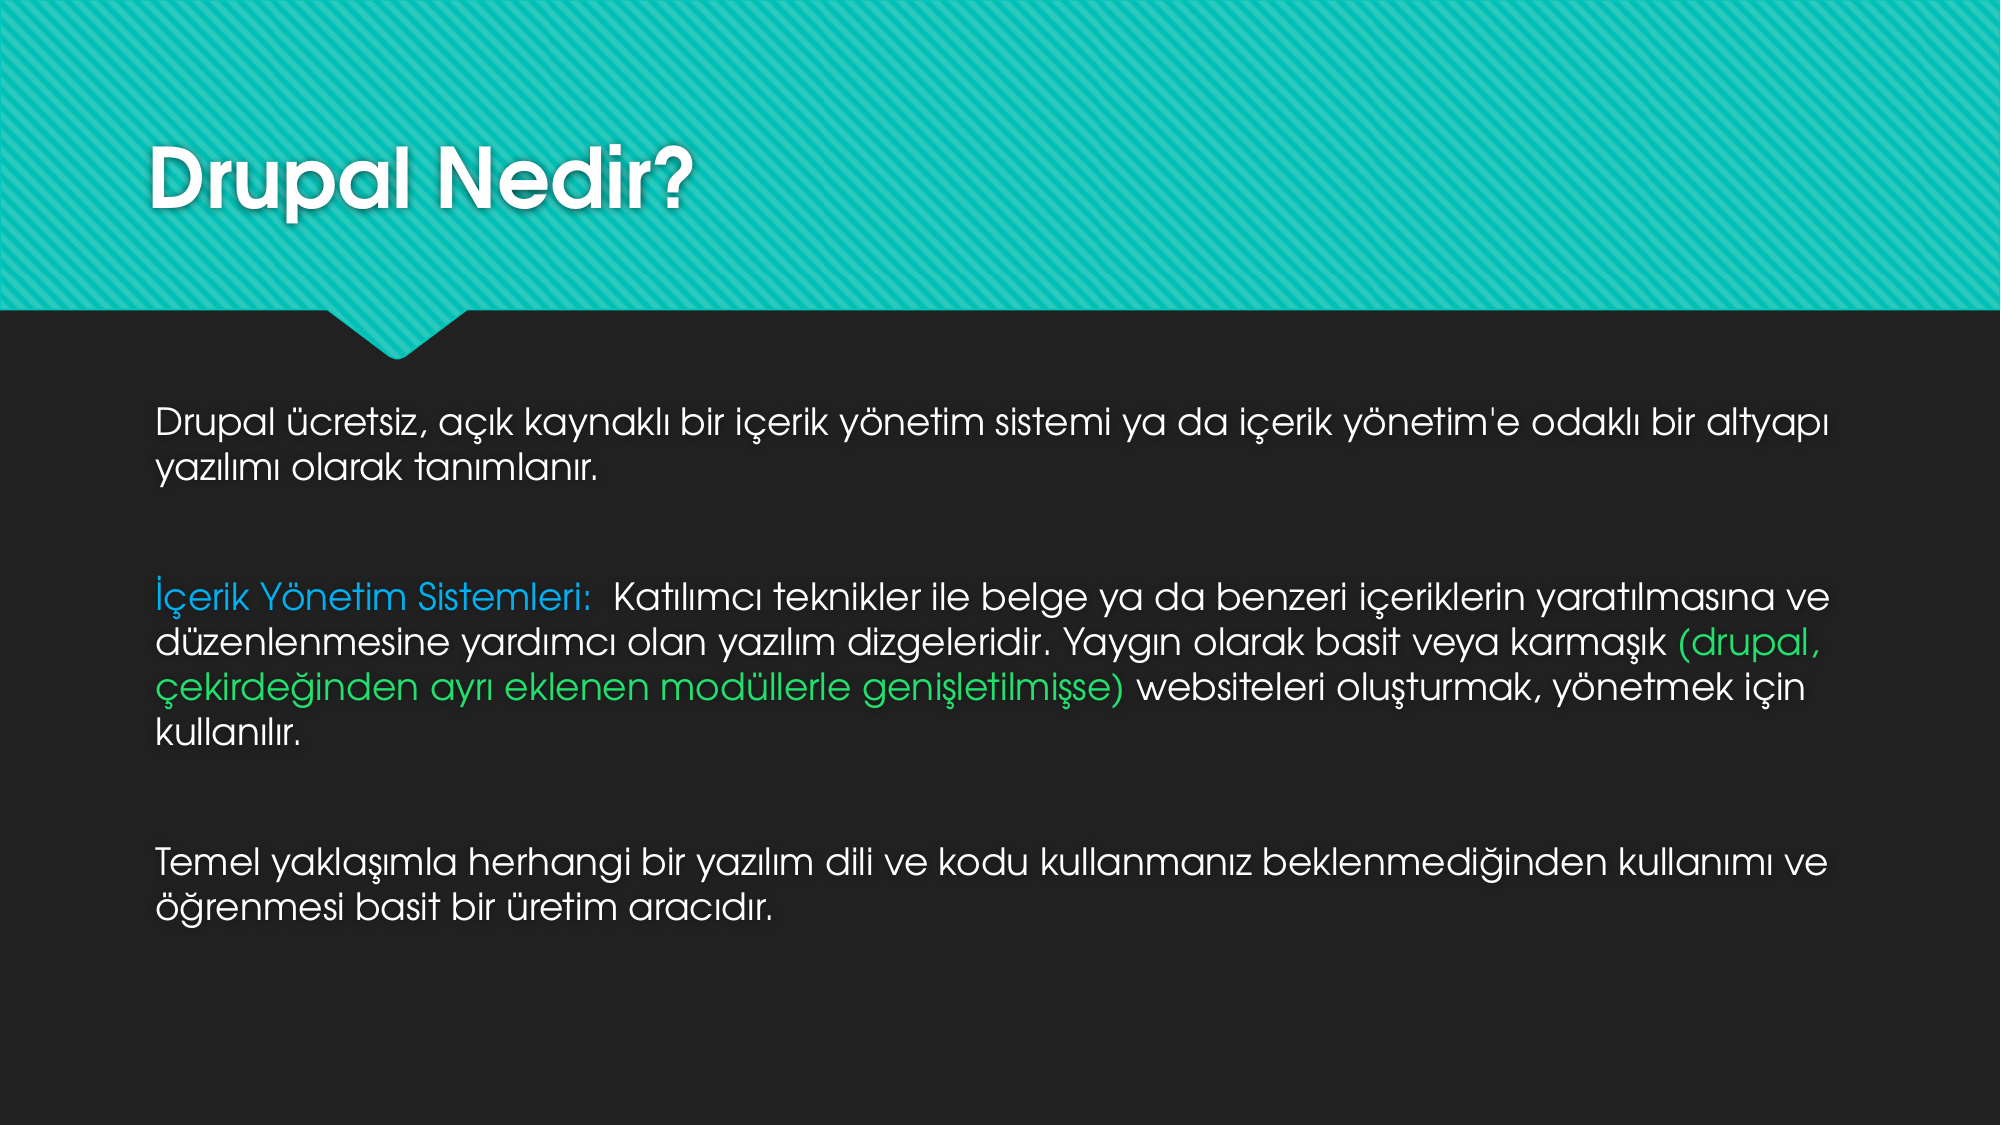

# Drupal Nedir?
Drupal ücretsiz, açık kaynaklı bir içerik yönetim sistemi ya da içerik yönetim'e odaklı bir altyapı yazılımı olarak tanımlanır.

İçerik Yönetim Sistemleri:  Katılımcı teknikler ile belge ya da benzeri içeriklerin yaratılmasına ve düzenlenmesine yardımcı olan yazılım dizgeleridir. Yaygın olarak basit veya karmaşık (drupal, çekirdeğinden ayrı eklenen modüllerle genişletilmişse) websiteleri oluşturmak, yönetmek için kullanılır.

Temel yaklaşımla herhangi bir yazılım dili ve kodu kullanmanız beklenmediğinden kullanımı ve öğrenmesi basit bir üretim aracıdır.